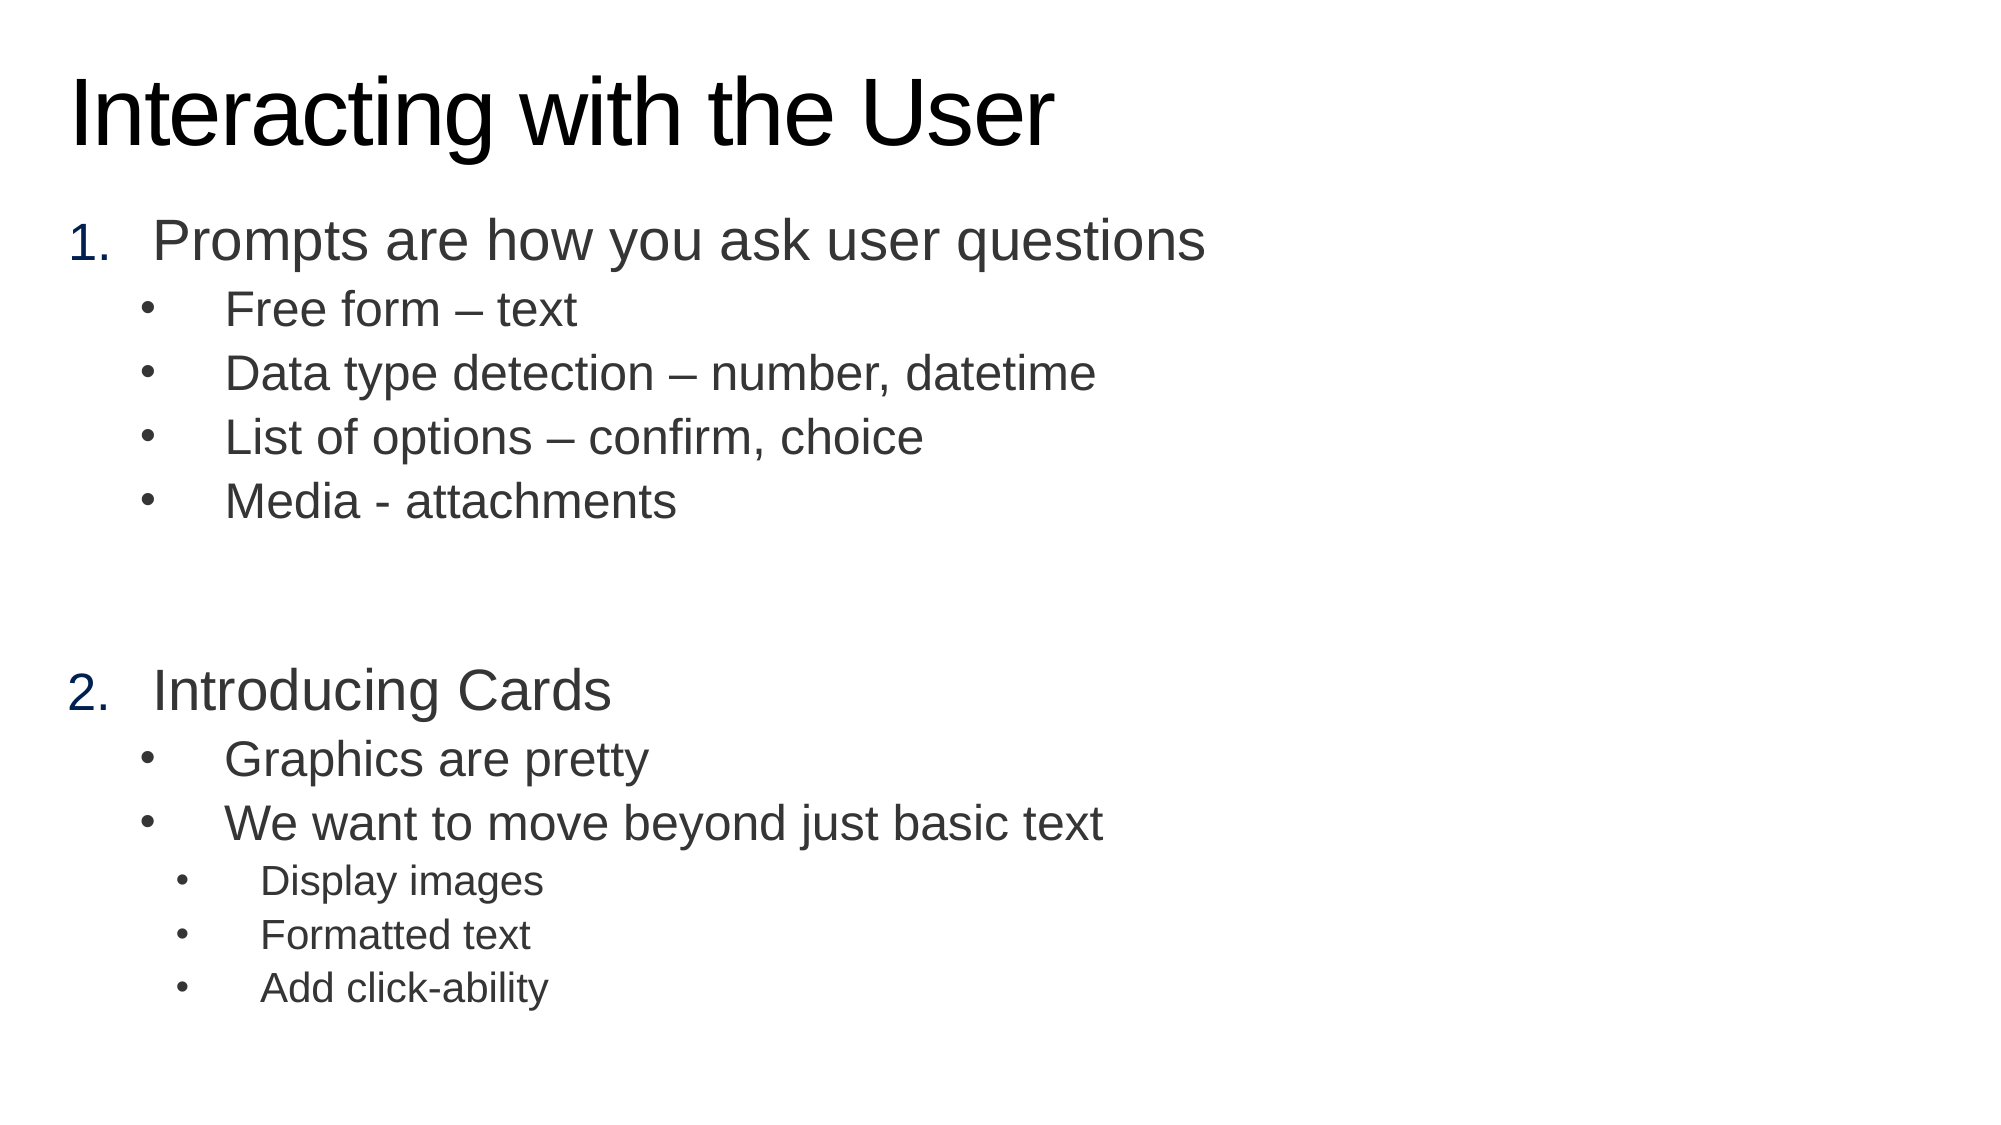

# Interacting with the User
Prompts are how you ask user questions
Free form – text
Data type detection – number, datetime
List of options – confirm, choice
Media - attachments
Introducing Cards
Graphics are pretty
We want to move beyond just basic text
Display images
Formatted text
Add click-ability